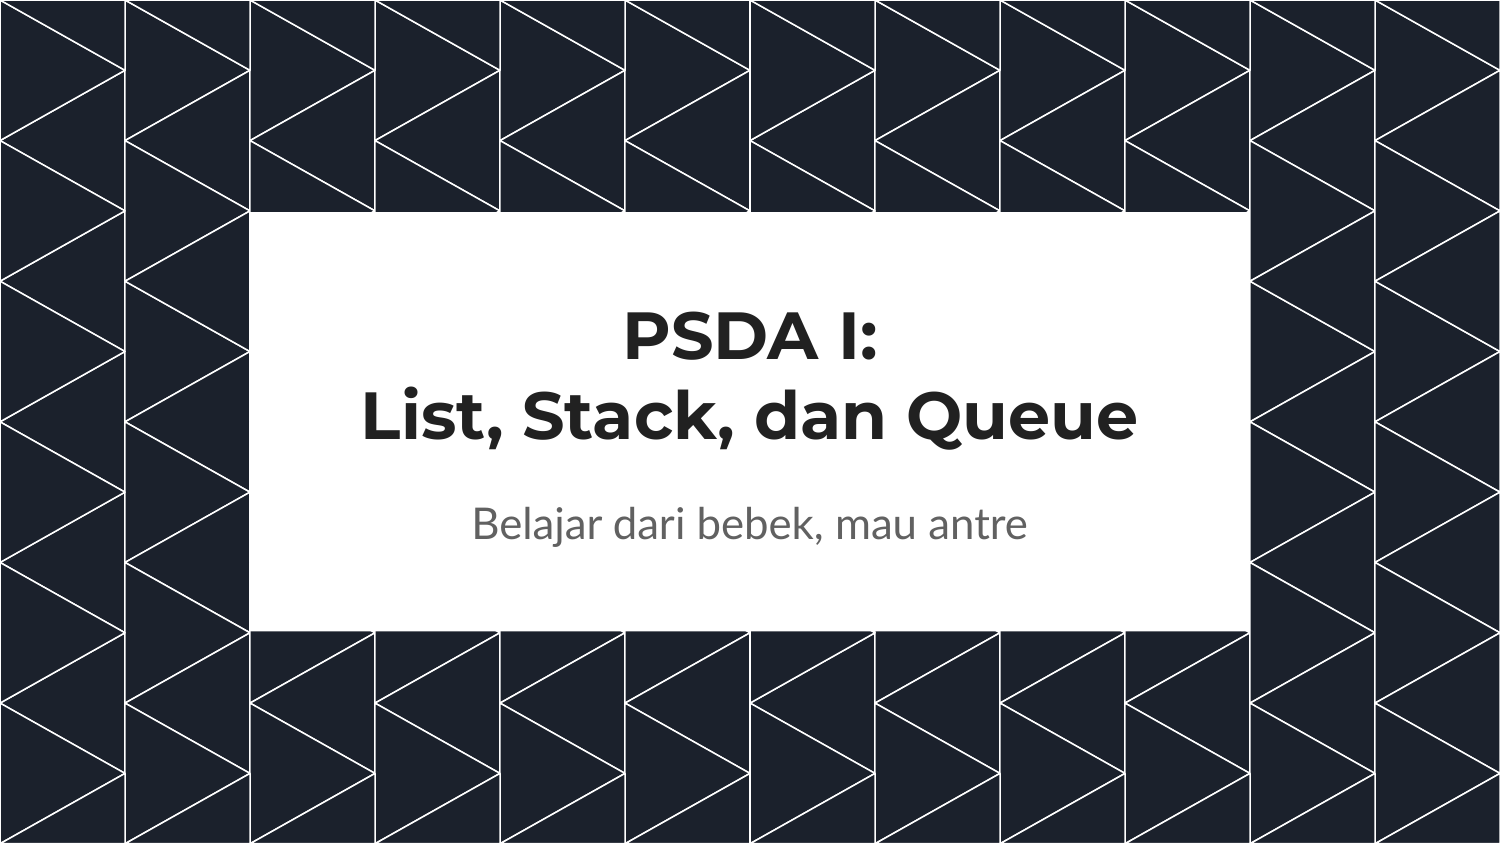

# PSDA I:
List, Stack, dan Queue
Belajar dari bebek, mau antre